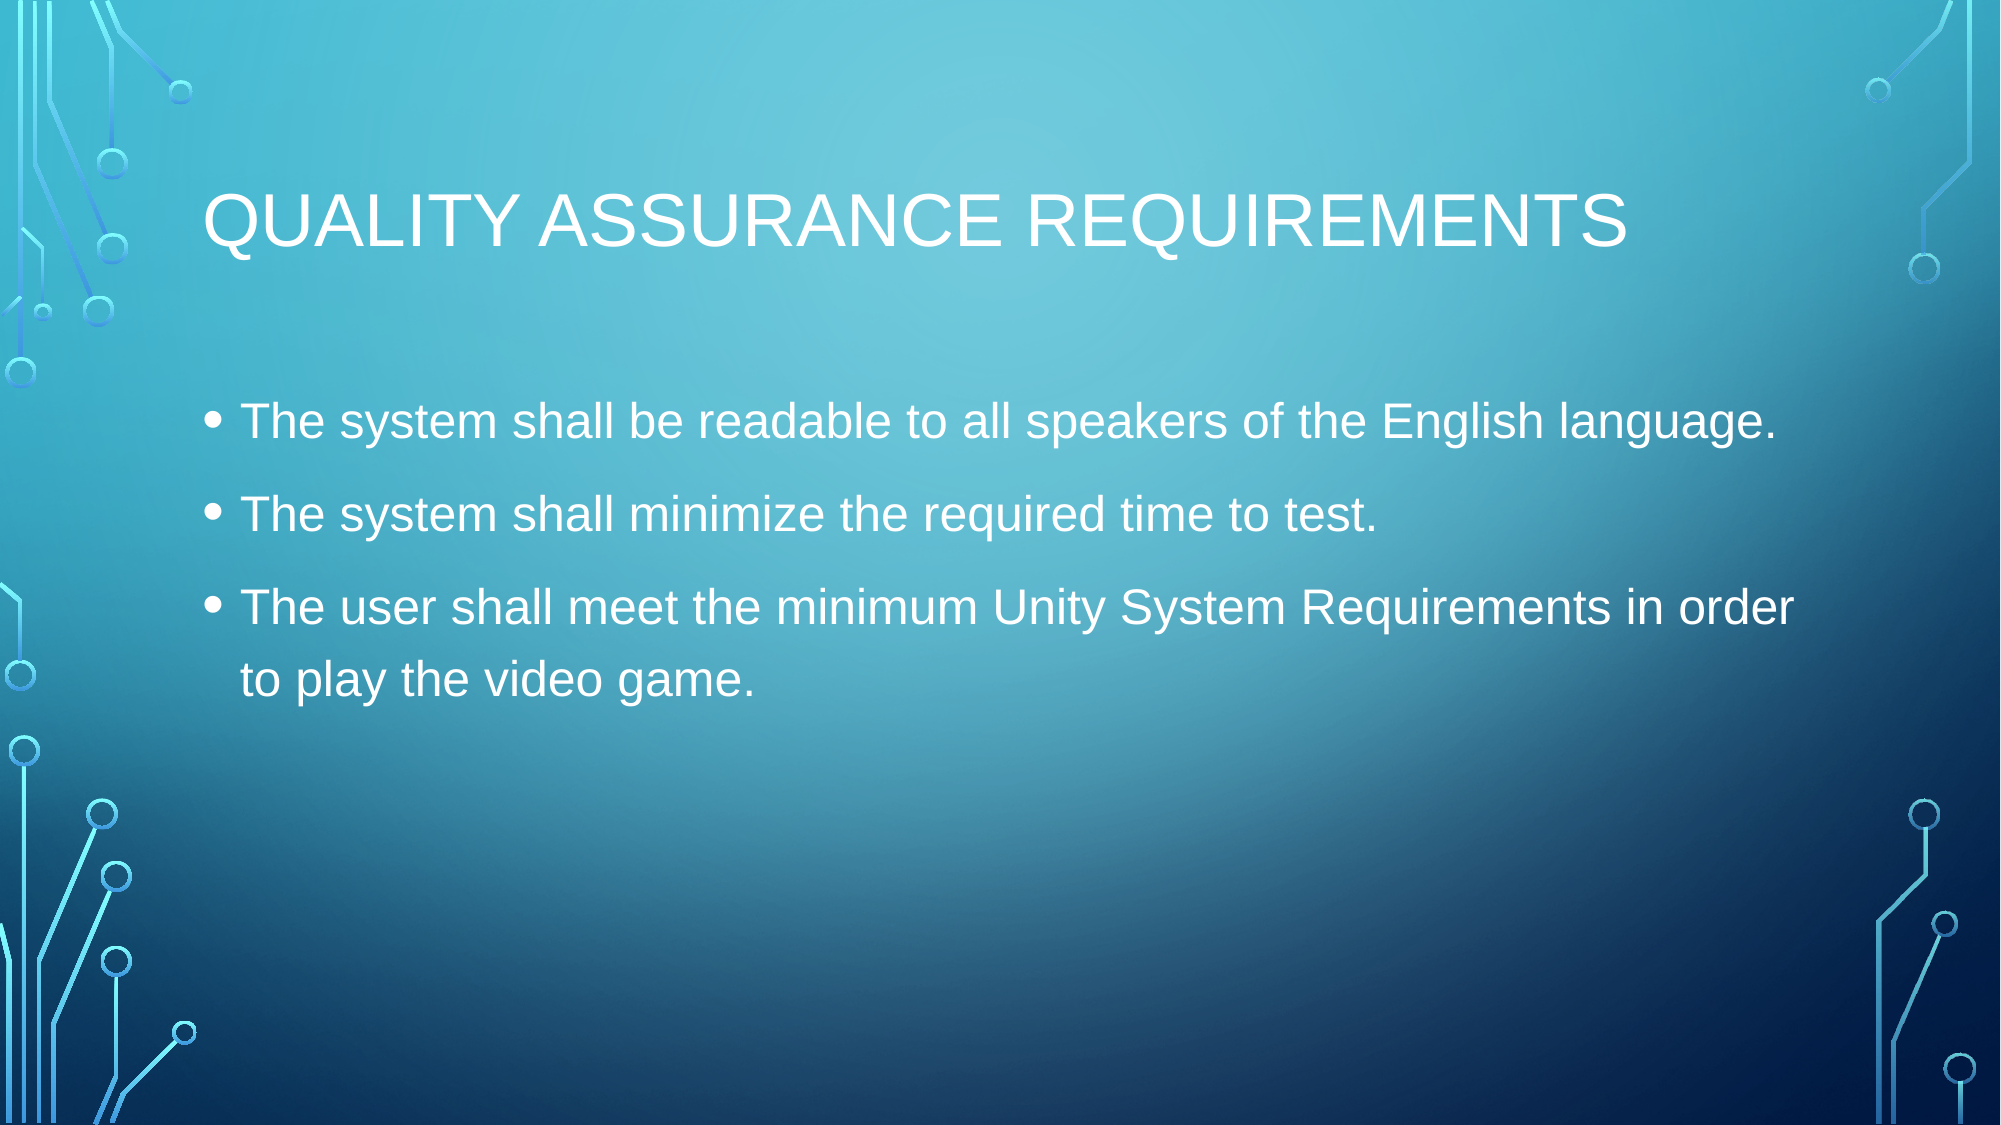

# Quality Assurance Requirements
The system shall be readable to all speakers of the English language.
The system shall minimize the required time to test.
The user shall meet the minimum Unity System Requirements in order to play the video game.